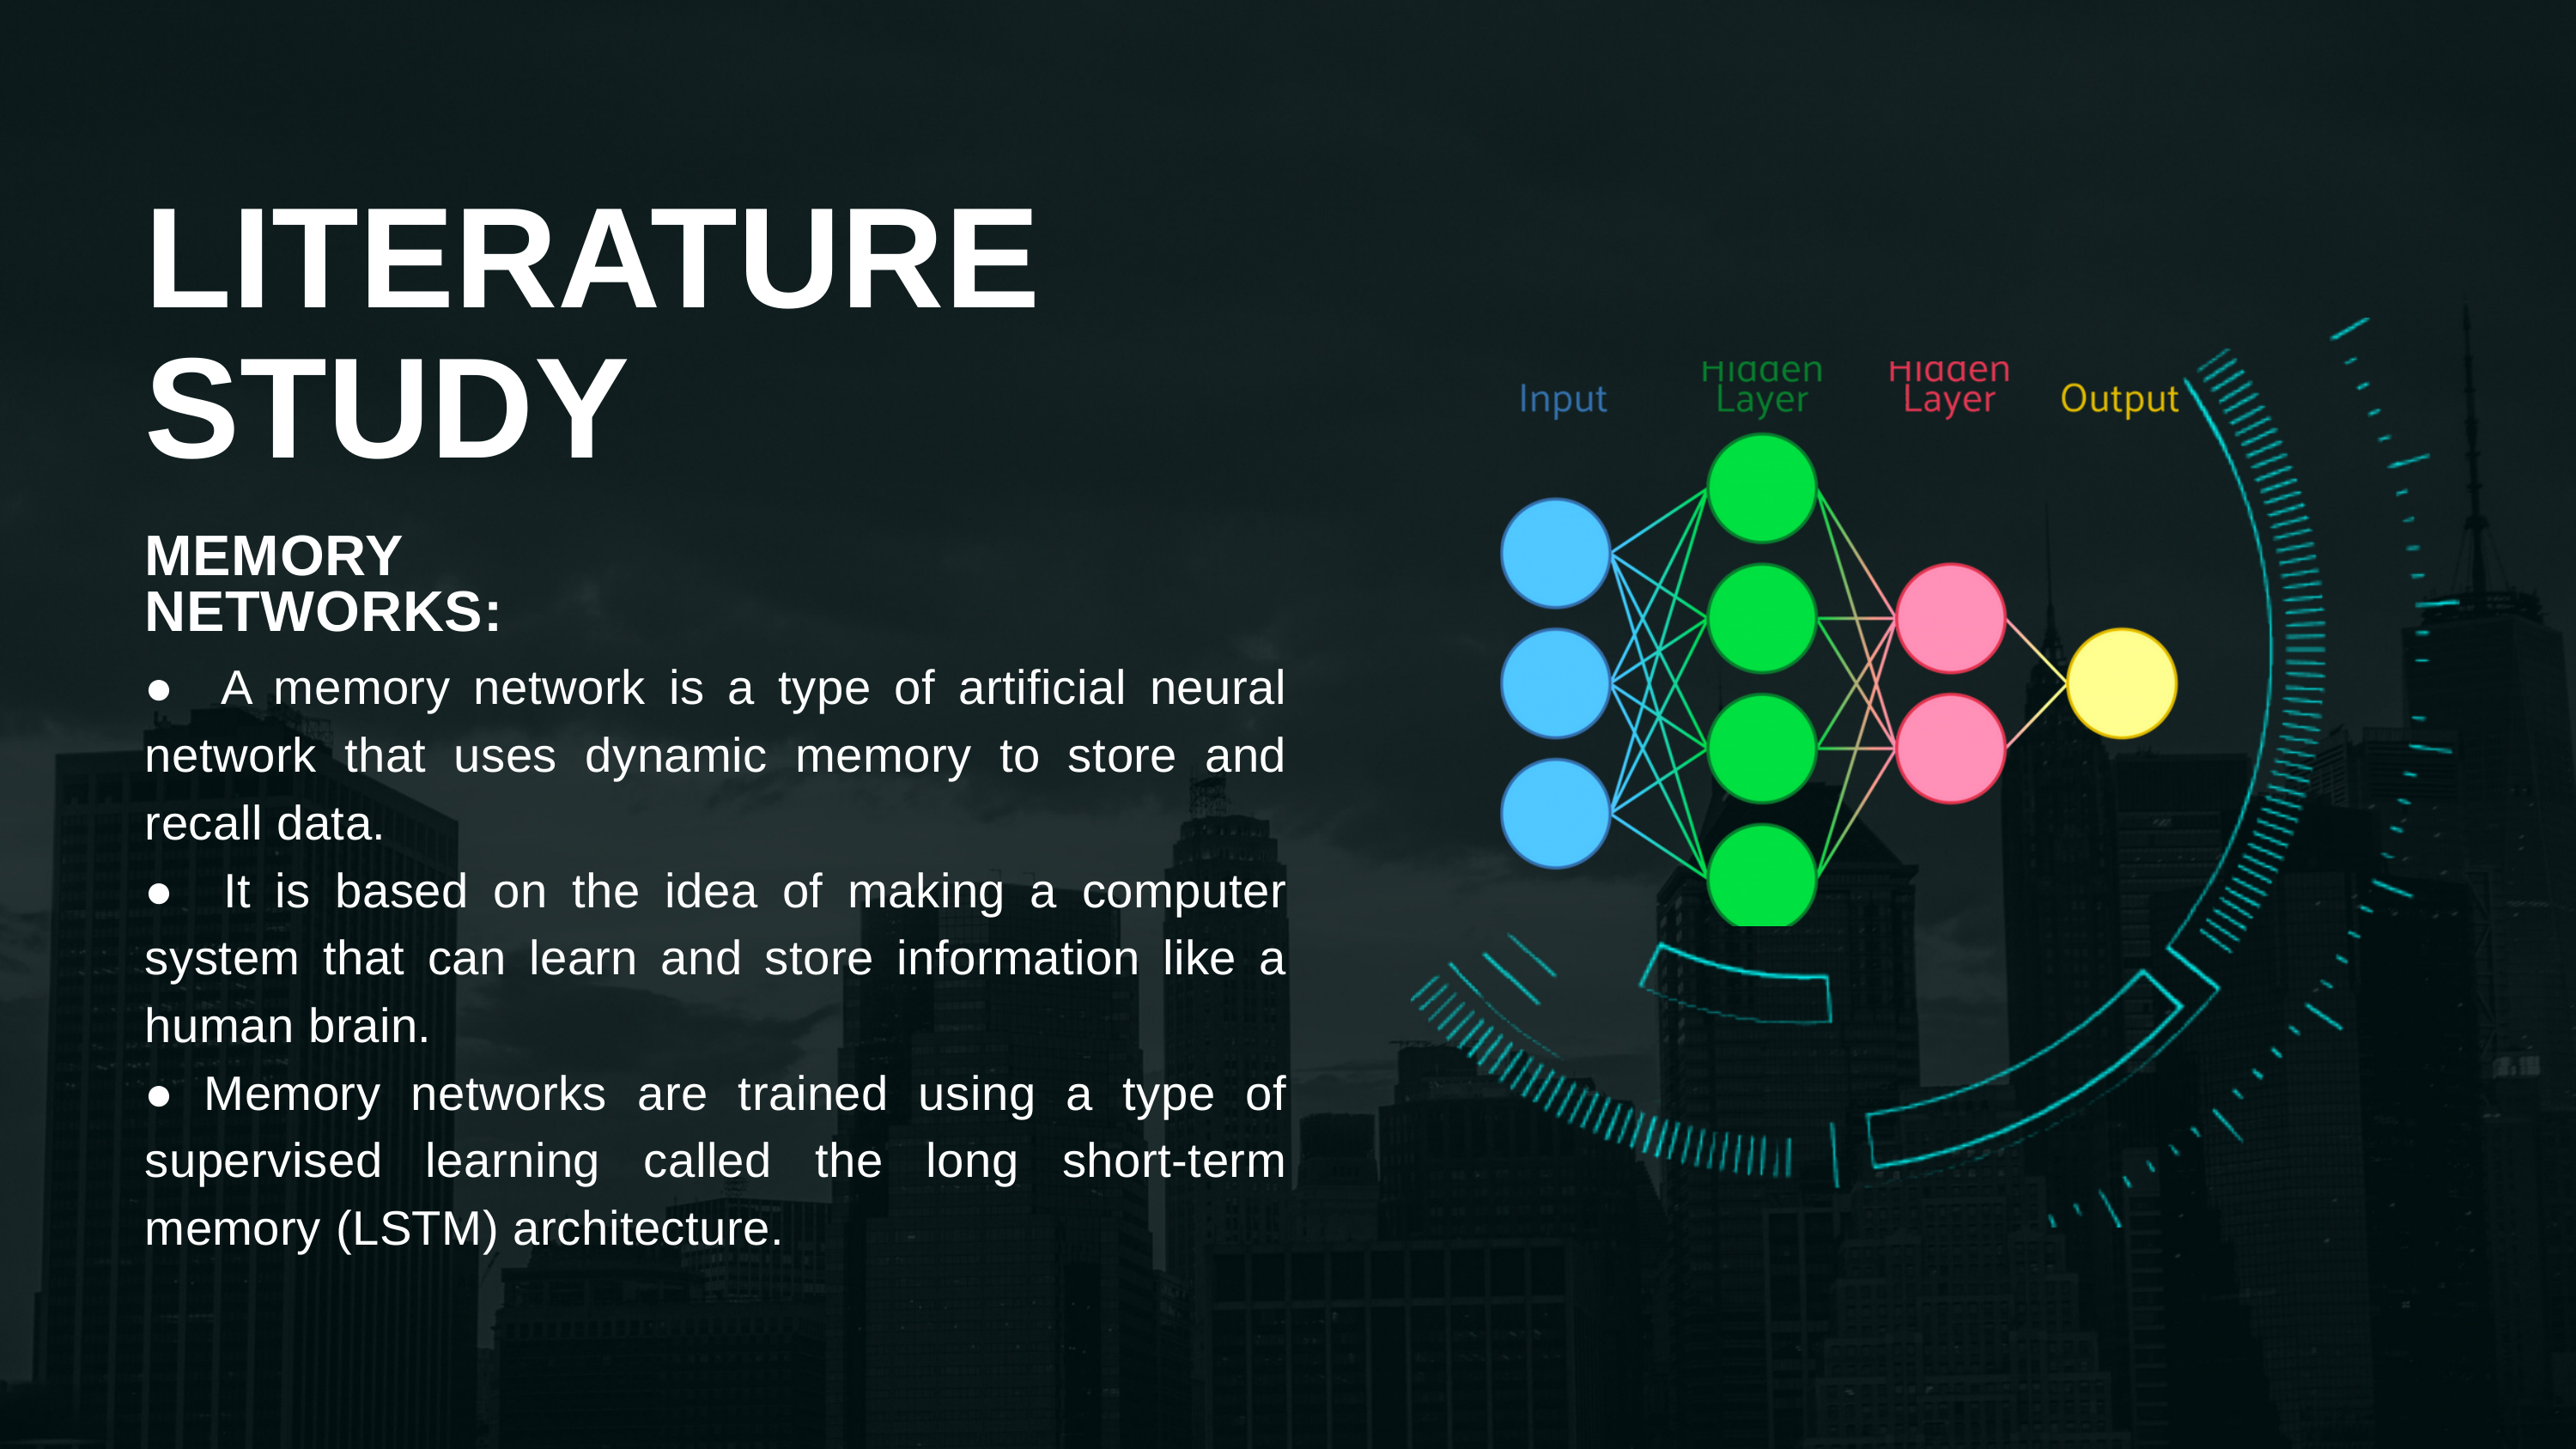

LITERATURE STUDY

MEMORY NETWORKS:
●  A memory network is a type of artificial neural network that uses dynamic memory to store and recall data.
●  It is based on the idea of making a computer system that can learn and store information like a human brain.
● Memory networks are trained using a type of supervised learning called the long short-term memory (LSTM) architecture.